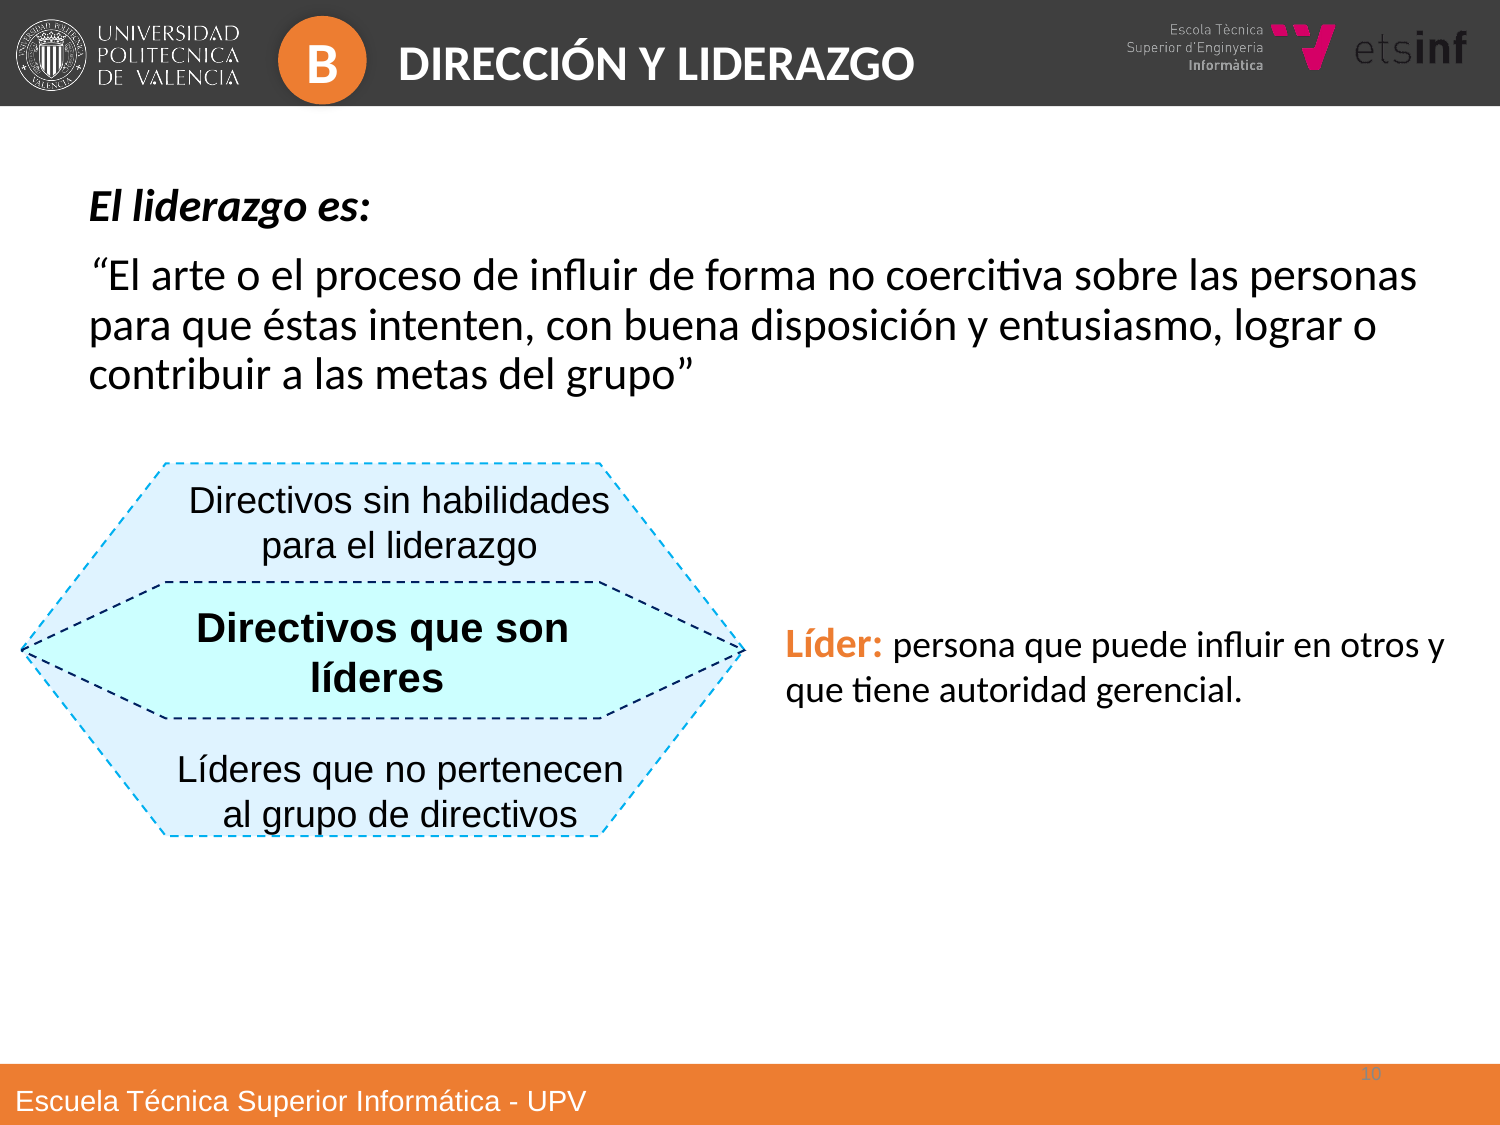

B
Dirección y liderazgo
El liderazgo es:
“El arte o el proceso de influir de forma no coercitiva sobre las personas para que éstas intenten, con buena disposición y entusiasmo, lograr o contribuir a las metas del grupo”

Directivos sin habilidades para el liderazgo
Directivos que son líderes

Líder: persona que puede influir en otros y que tiene autoridad gerencial.
Líderes que no pertenecen al grupo de directivos
10